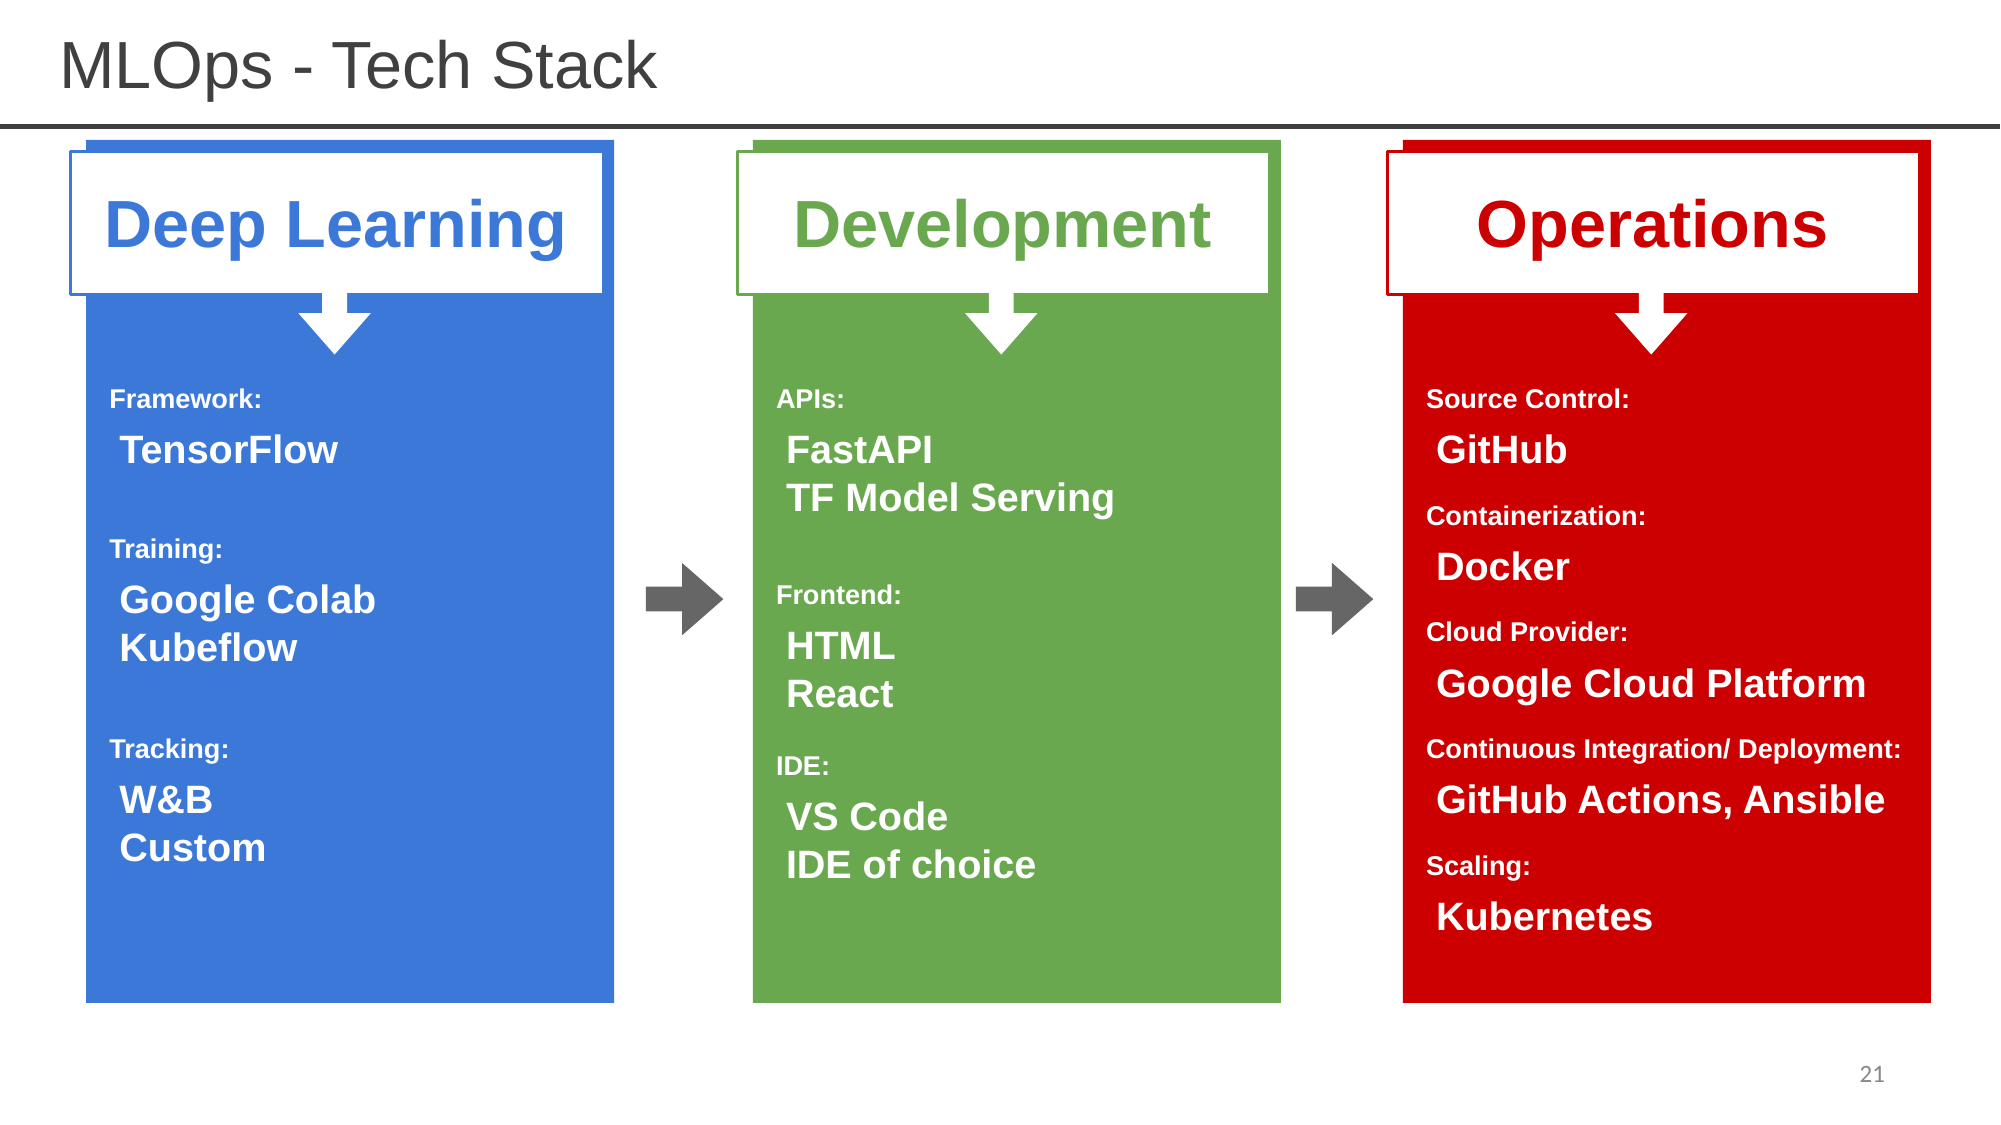

# MLOps - Tech Stack

Deep Learning

Framework:
TensorFlow
Training:
Google Colab
Kubeflow
Tracking:
W&B
Custom

Development

APIs:
FastAPI
TF Model Serving
Frontend:
HTML
React

Operations

Source Control:
GitHub
Containerization:
Docker
Cloud Provider:
Google Cloud Platform
Continuous Integration/ Deployment:
GitHub Actions, Ansible
Scaling:
Kubernetes

IDE:
VS Code
IDE of choice
21